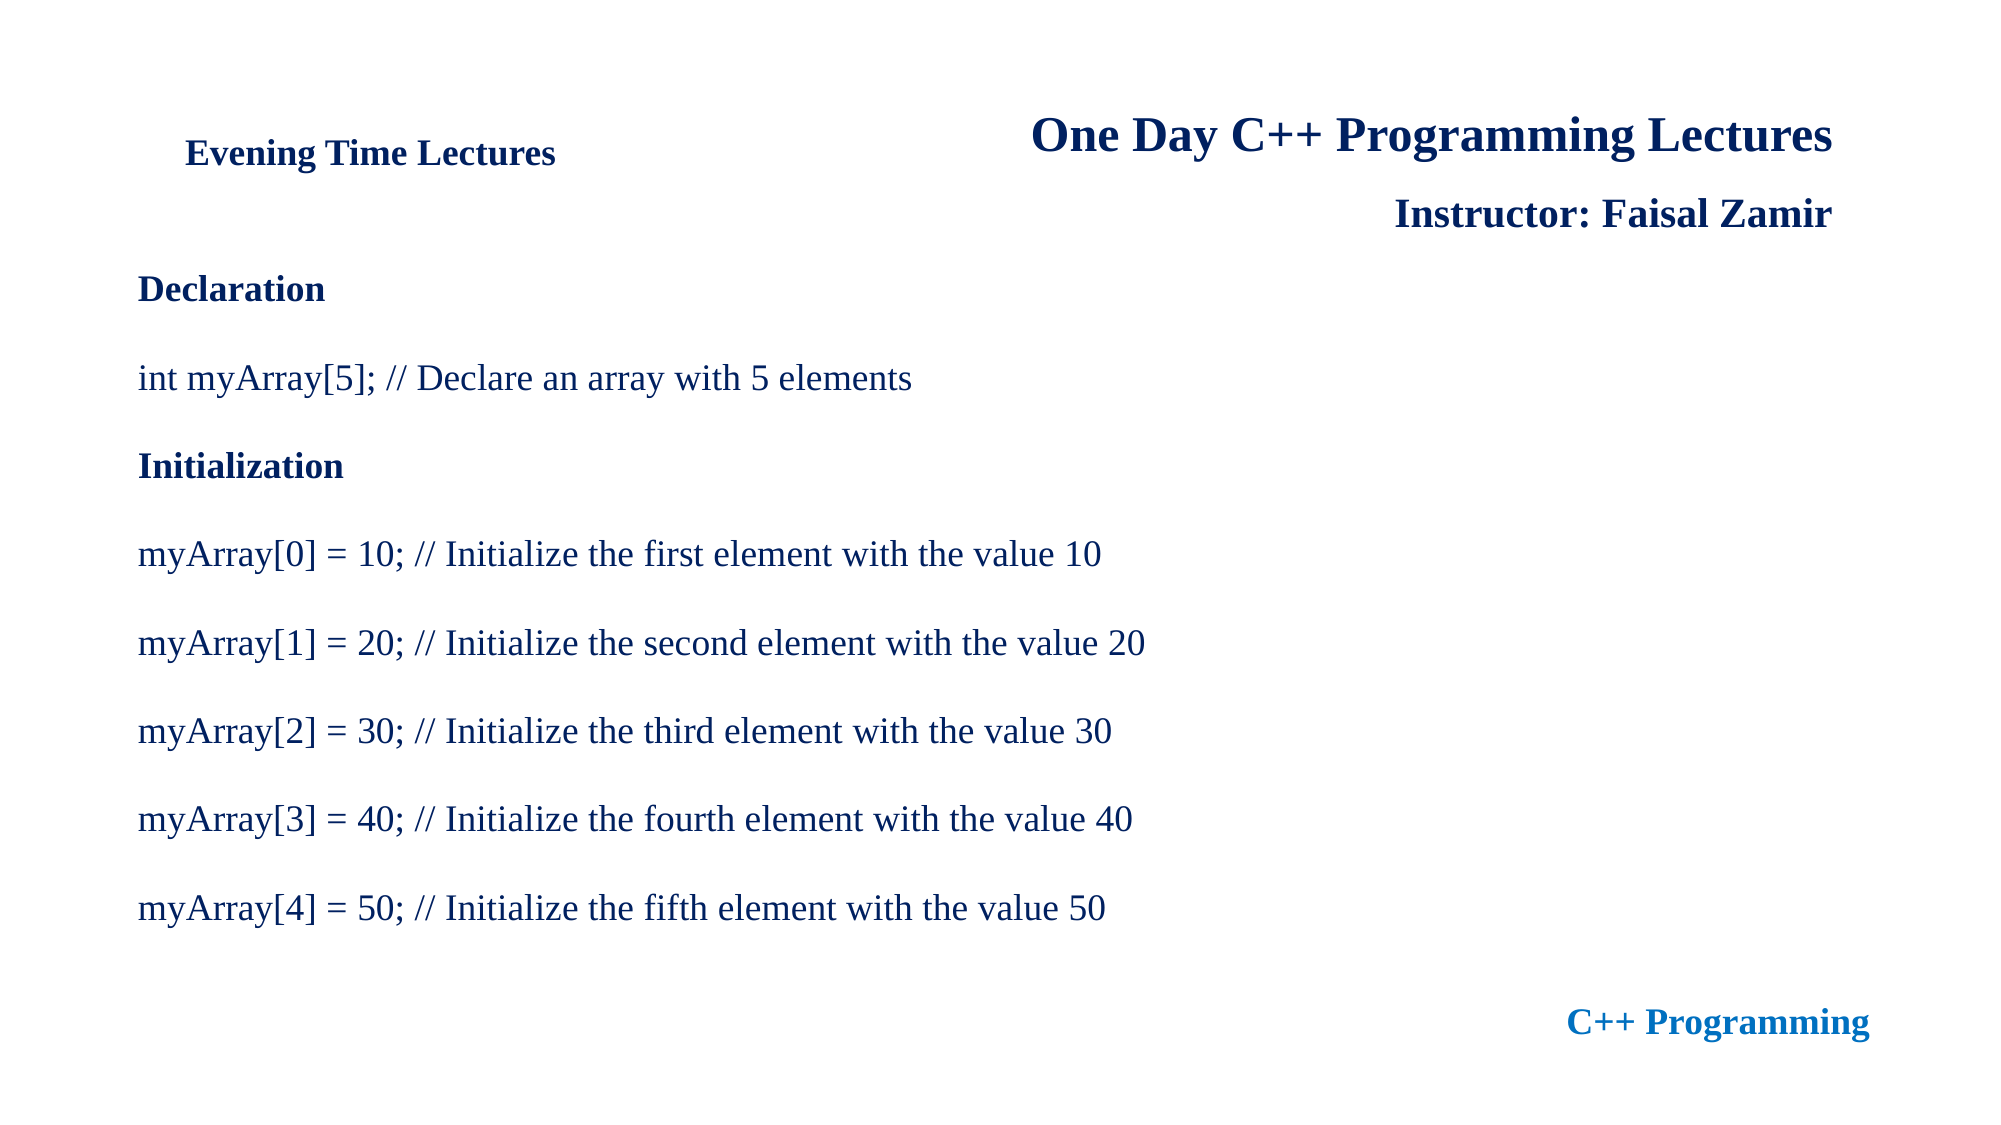

One Day C++ Programming Lectures
Instructor: Faisal Zamir
Evening Time Lectures
Declaration
int myArray[5]; // Declare an array with 5 elements
Initialization
myArray[0] = 10; // Initialize the first element with the value 10
myArray[1] = 20; // Initialize the second element with the value 20
myArray[2] = 30; // Initialize the third element with the value 30
myArray[3] = 40; // Initialize the fourth element with the value 40
myArray[4] = 50; // Initialize the fifth element with the value 50

C++ Programming